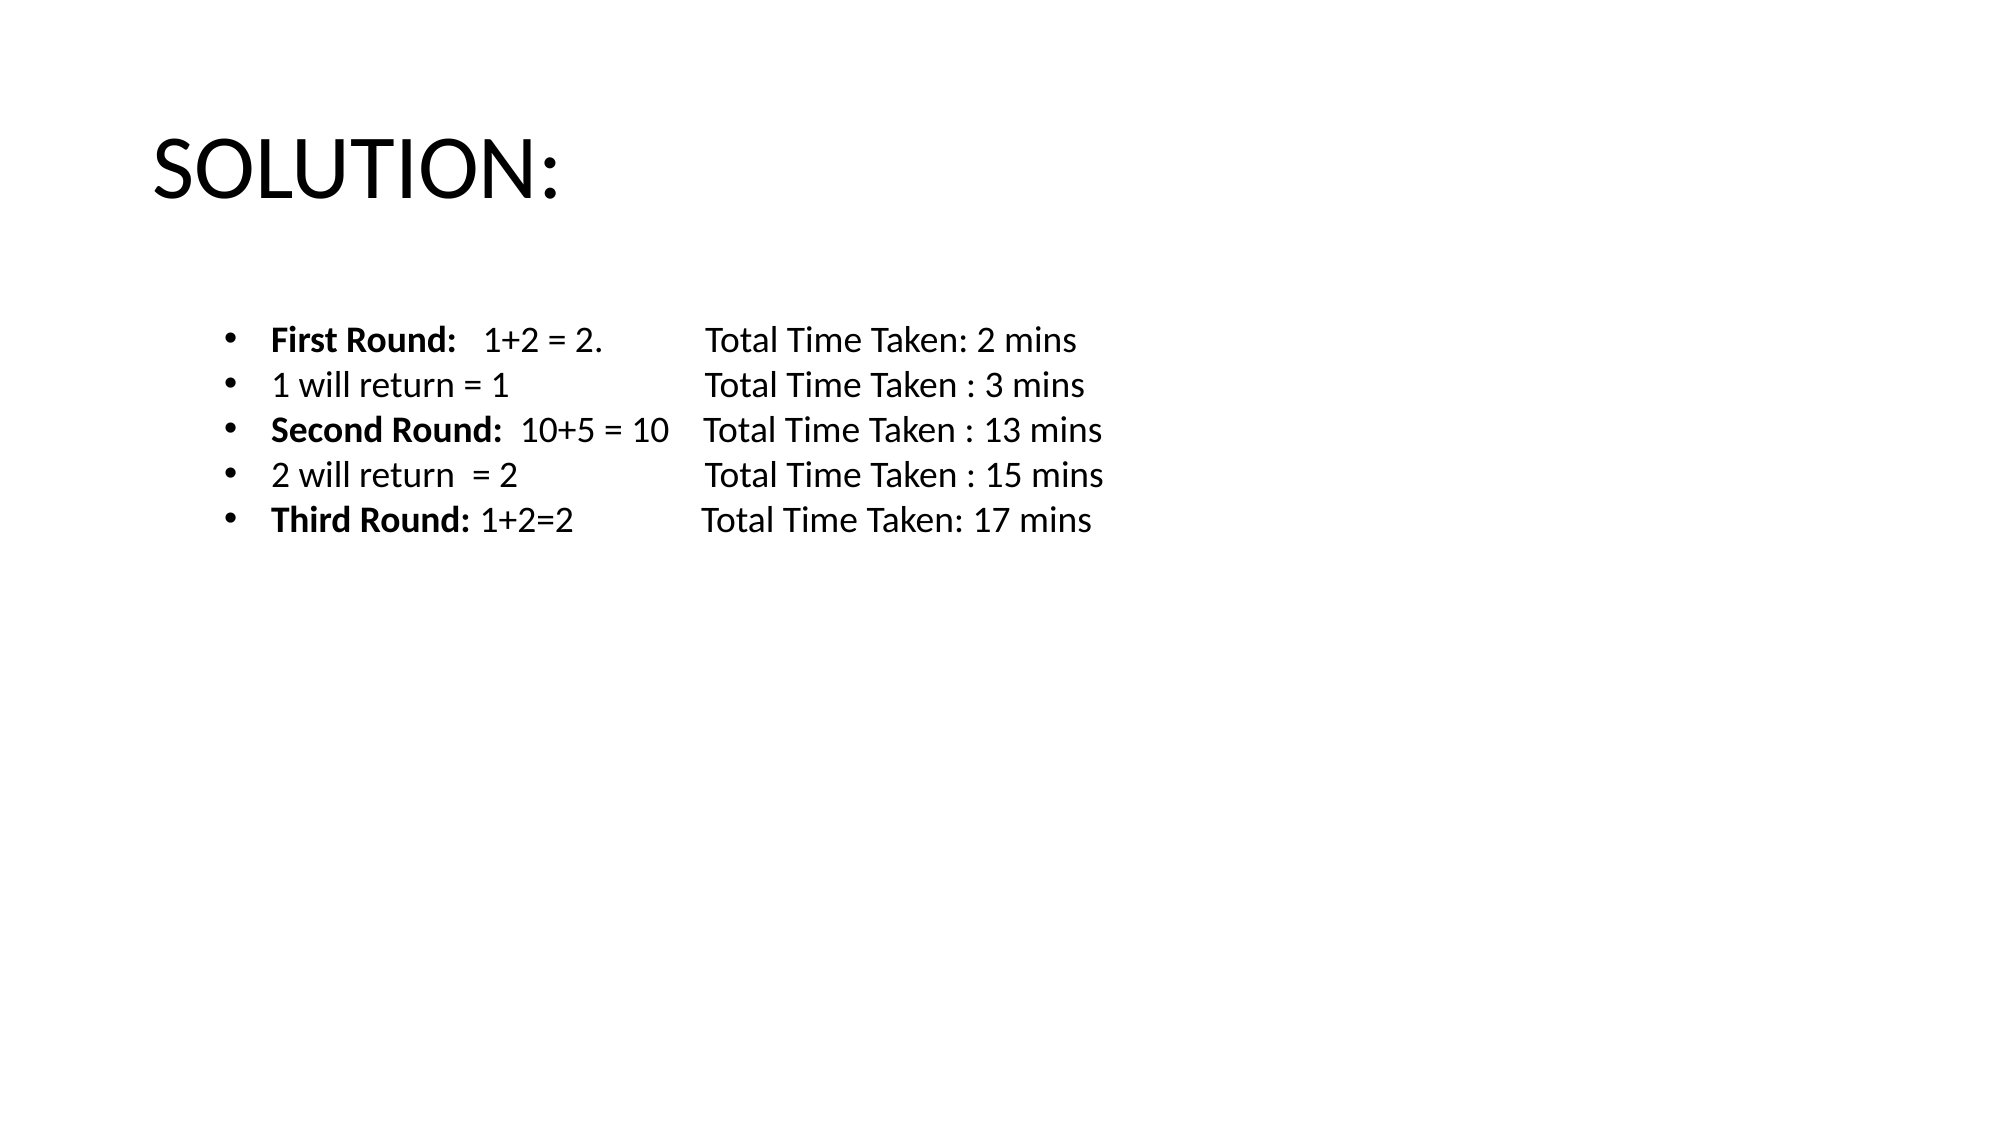

# SOLUTION:
First Round:   1+2 = 2.            Total Time Taken: 2 mins
1 will return = 1                       Total Time Taken : 3 mins
Second Round:  10+5 = 10    Total Time Taken : 13 mins
2 will return  = 2                      Total Time Taken : 15 mins
Third Round: 1+2=2               Total Time Taken: 17 mins